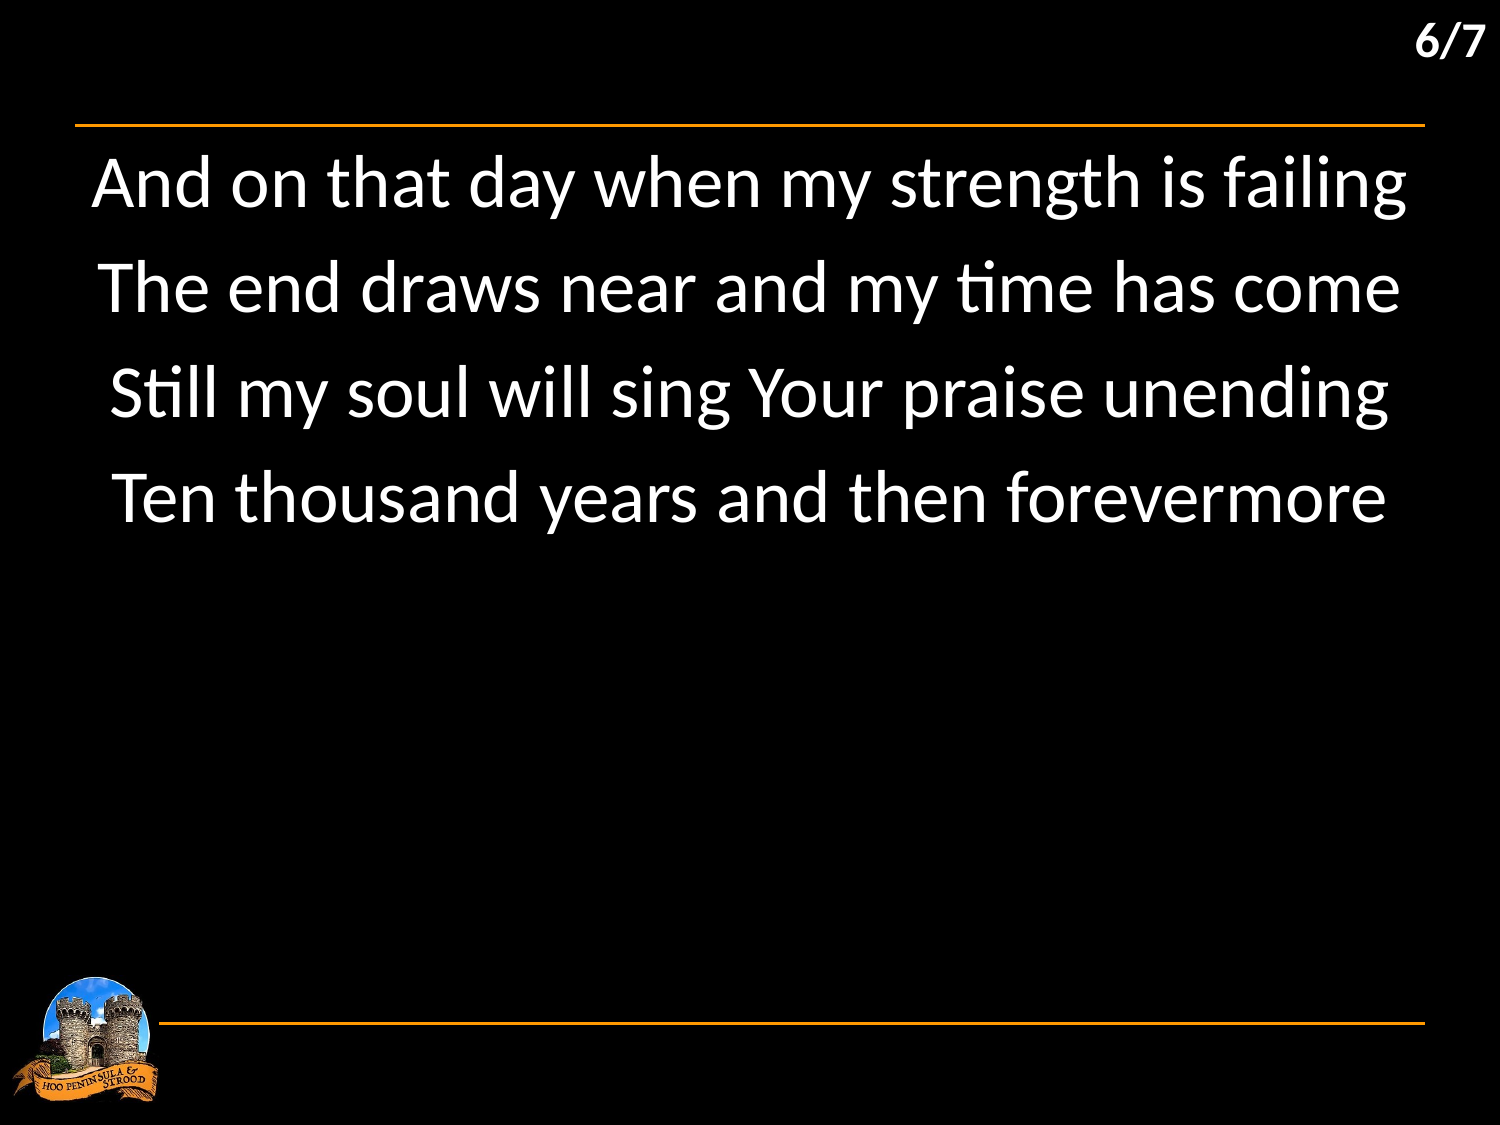

6/7
And on that day when my strength is failing
The end draws near and my time has come
Still my soul will sing Your praise unending
Ten thousand years and then forevermore